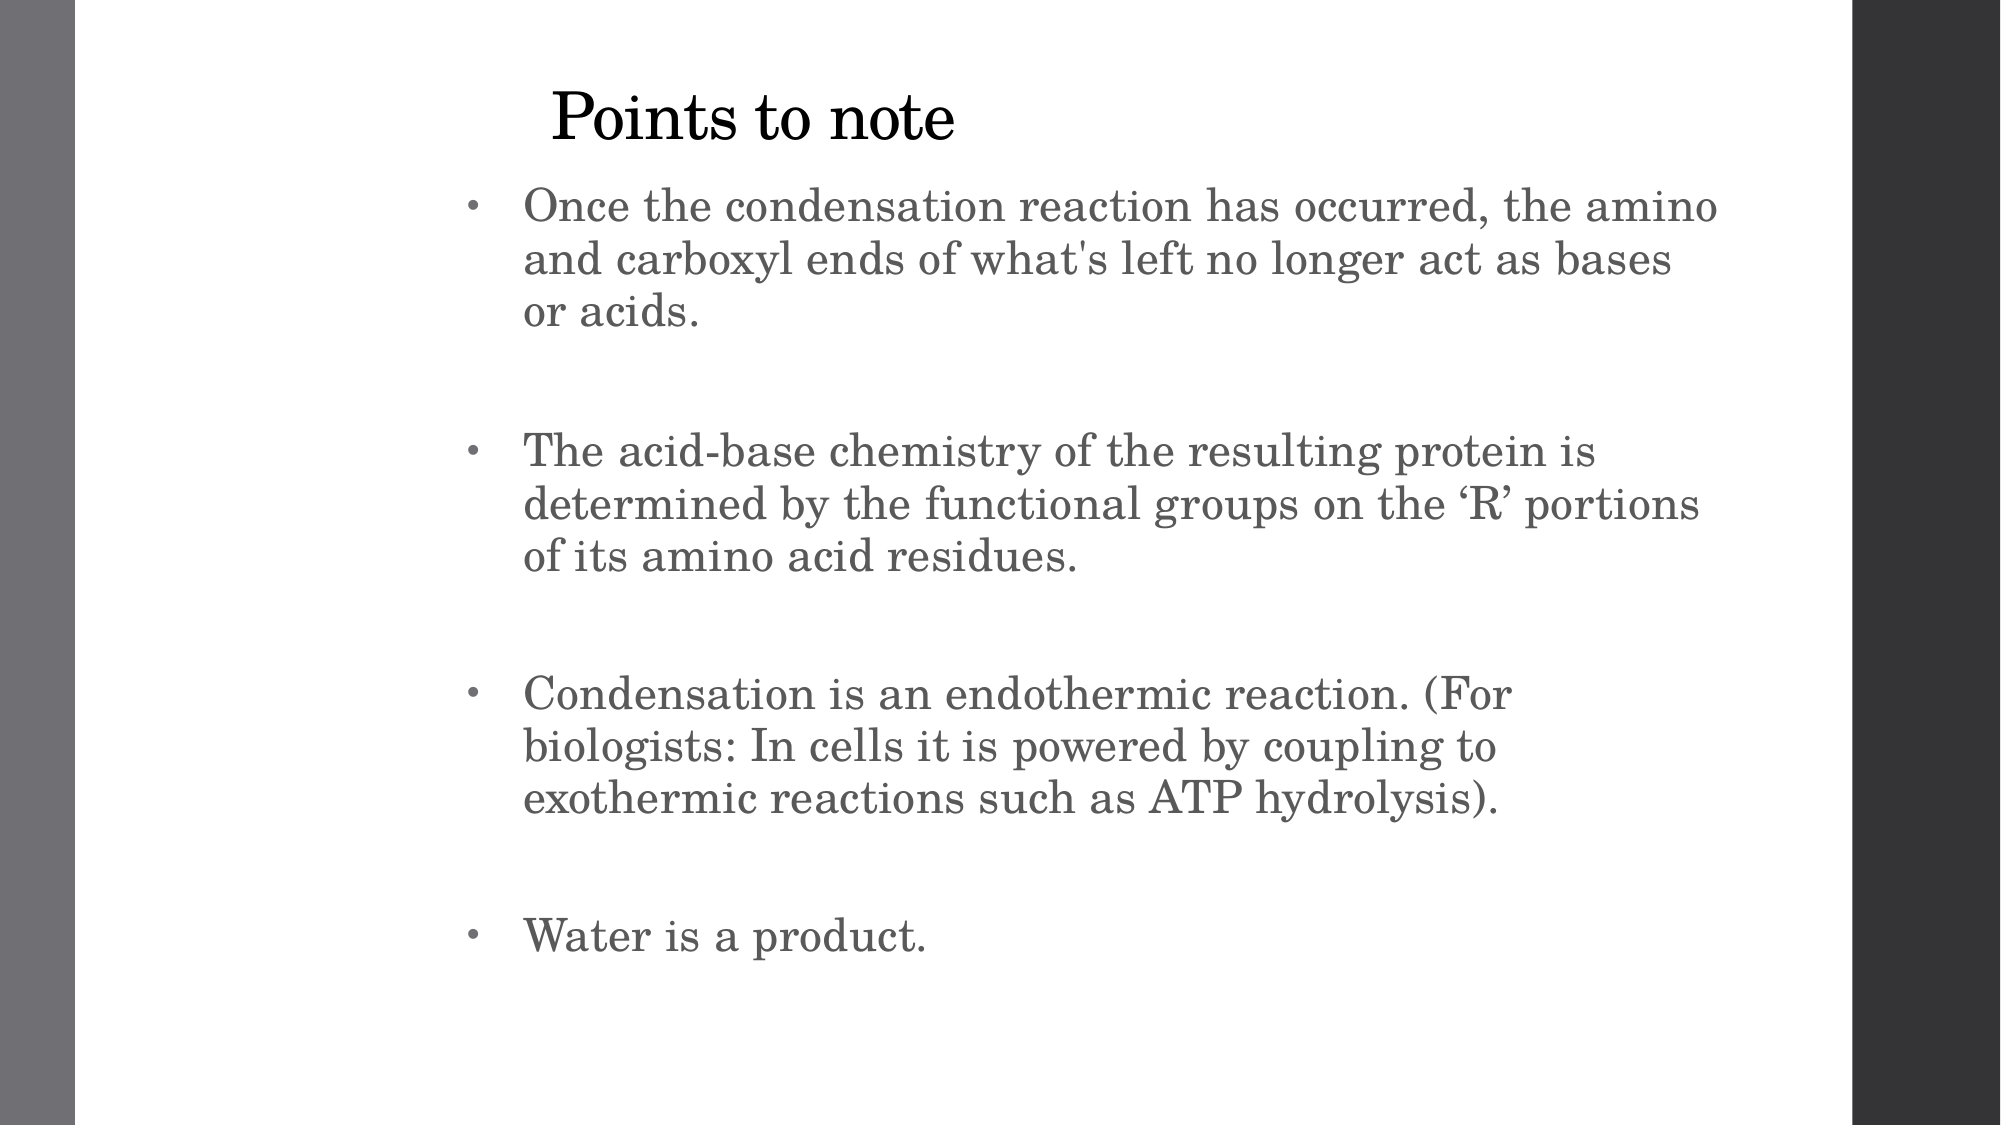

# Points to note
Once the condensation reaction has occurred, the amino and carboxyl ends of what's left no longer act as bases or acids.
The acid-base chemistry of the resulting protein is determined by the functional groups on the ‘R’ portions of its amino acid residues.
Condensation is an endothermic reaction. (For biologists: In cells it is powered by coupling to exothermic reactions such as ATP hydrolysis).
Water is a product.